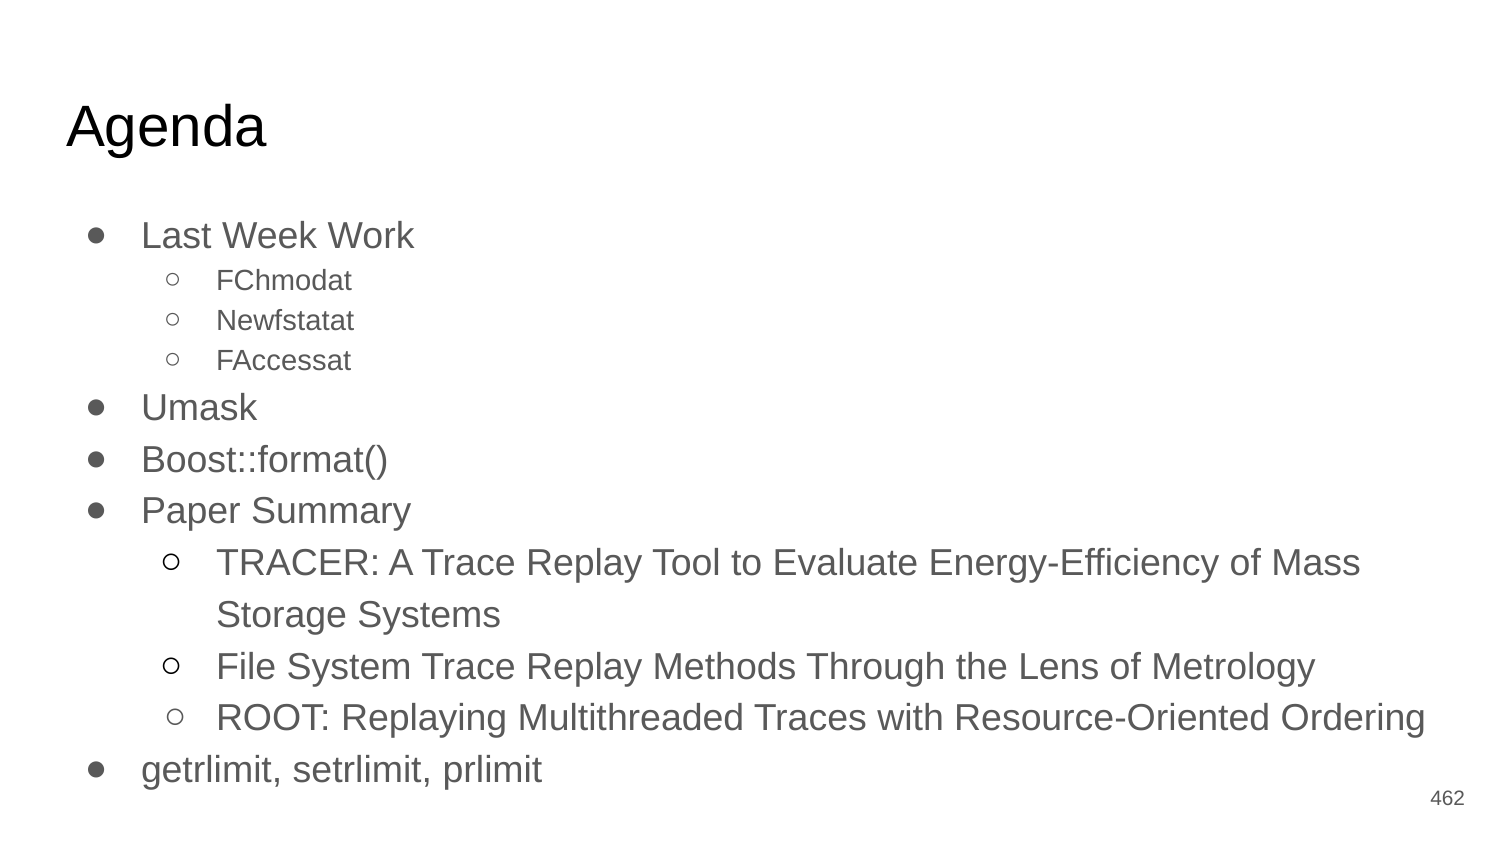

# Agenda
Last Week Work
FChmodat
Newfstatat
FAccessat
Umask
Boost::format()
Paper Summary
TRACER: A Trace Replay Tool to Evaluate Energy-Efficiency of Mass Storage Systems
File System Trace Replay Methods Through the Lens of Metrology
ROOT: Replaying Multithreaded Traces with Resource-Oriented Ordering
getrlimit, setrlimit, prlimit
462